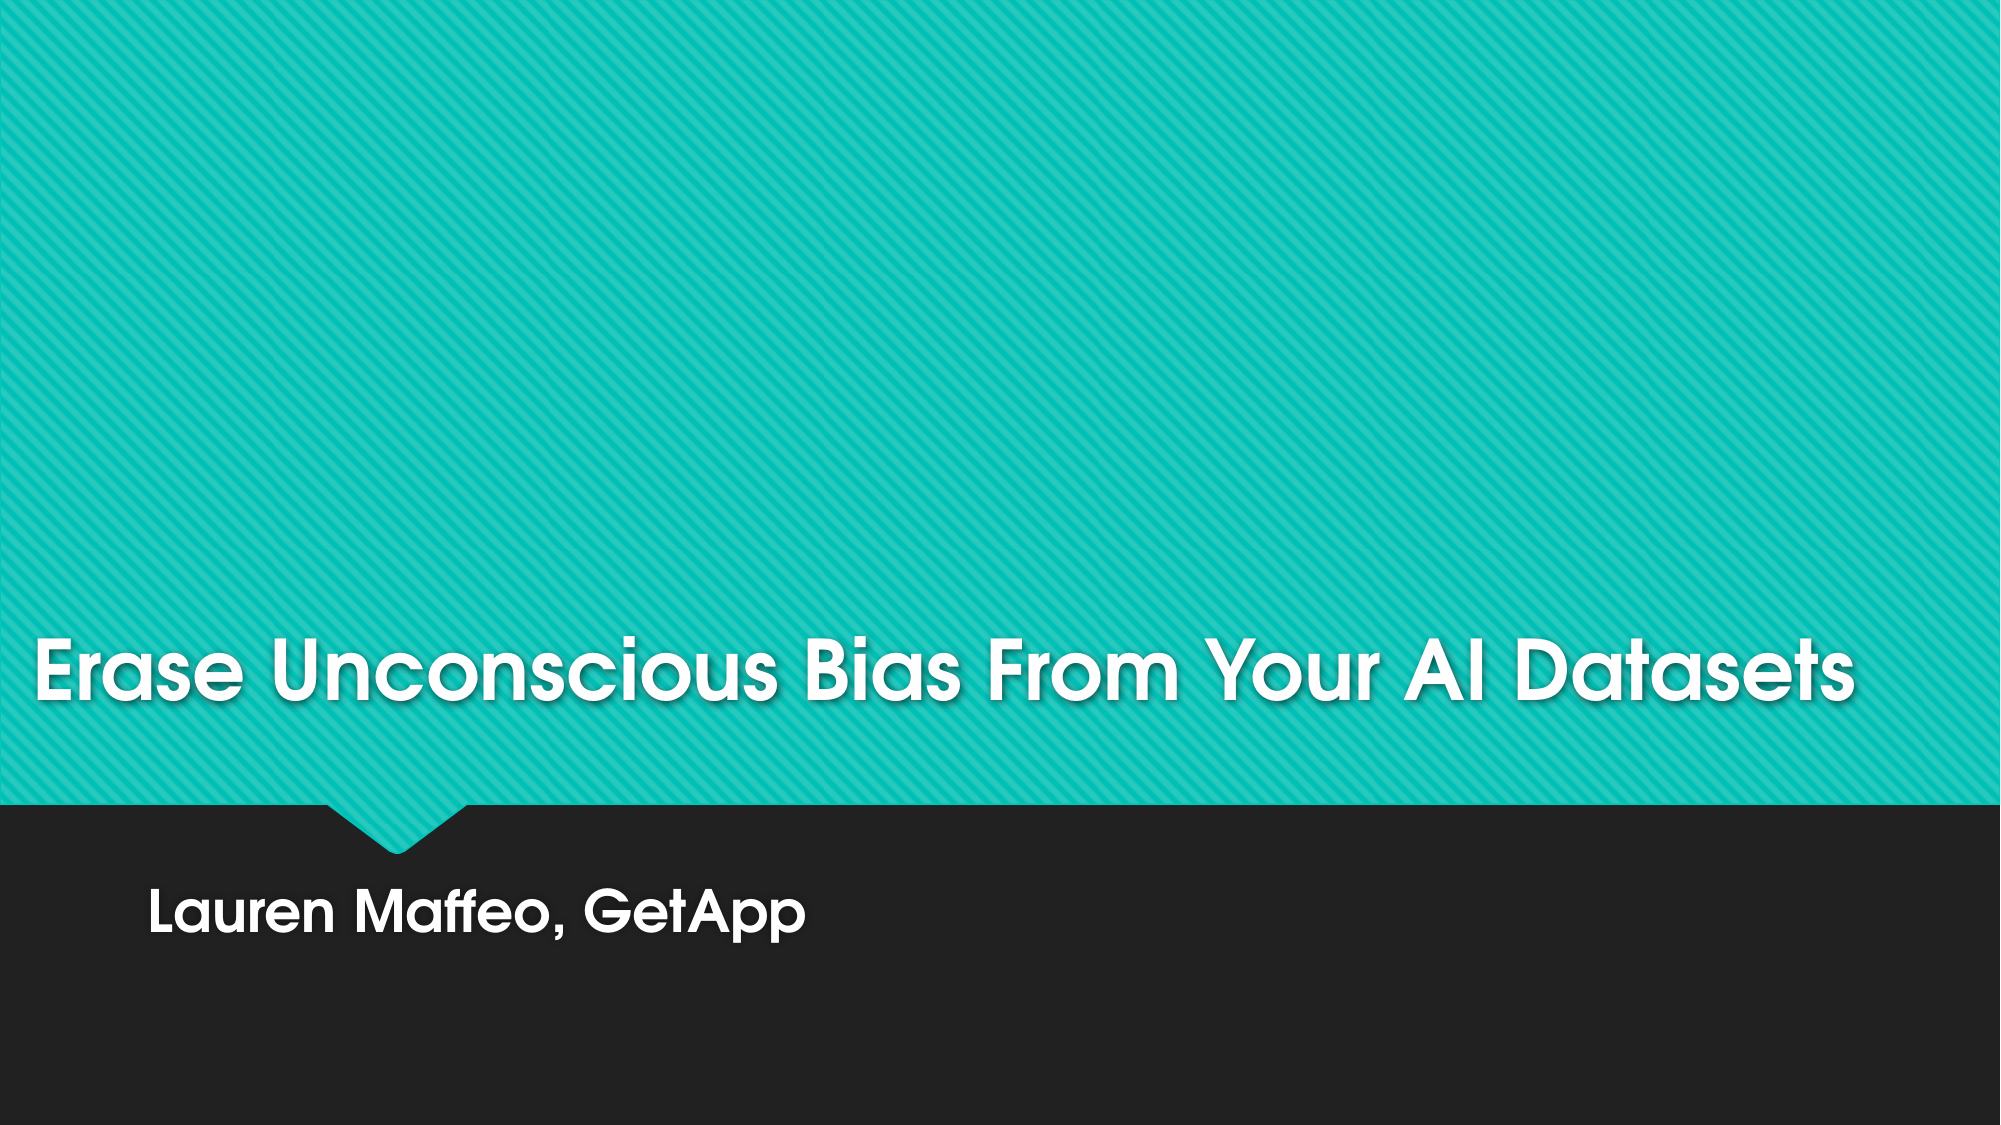

# Erase Unconscious Bias From Your AI Datasets
Lauren Maffeo, GetApp